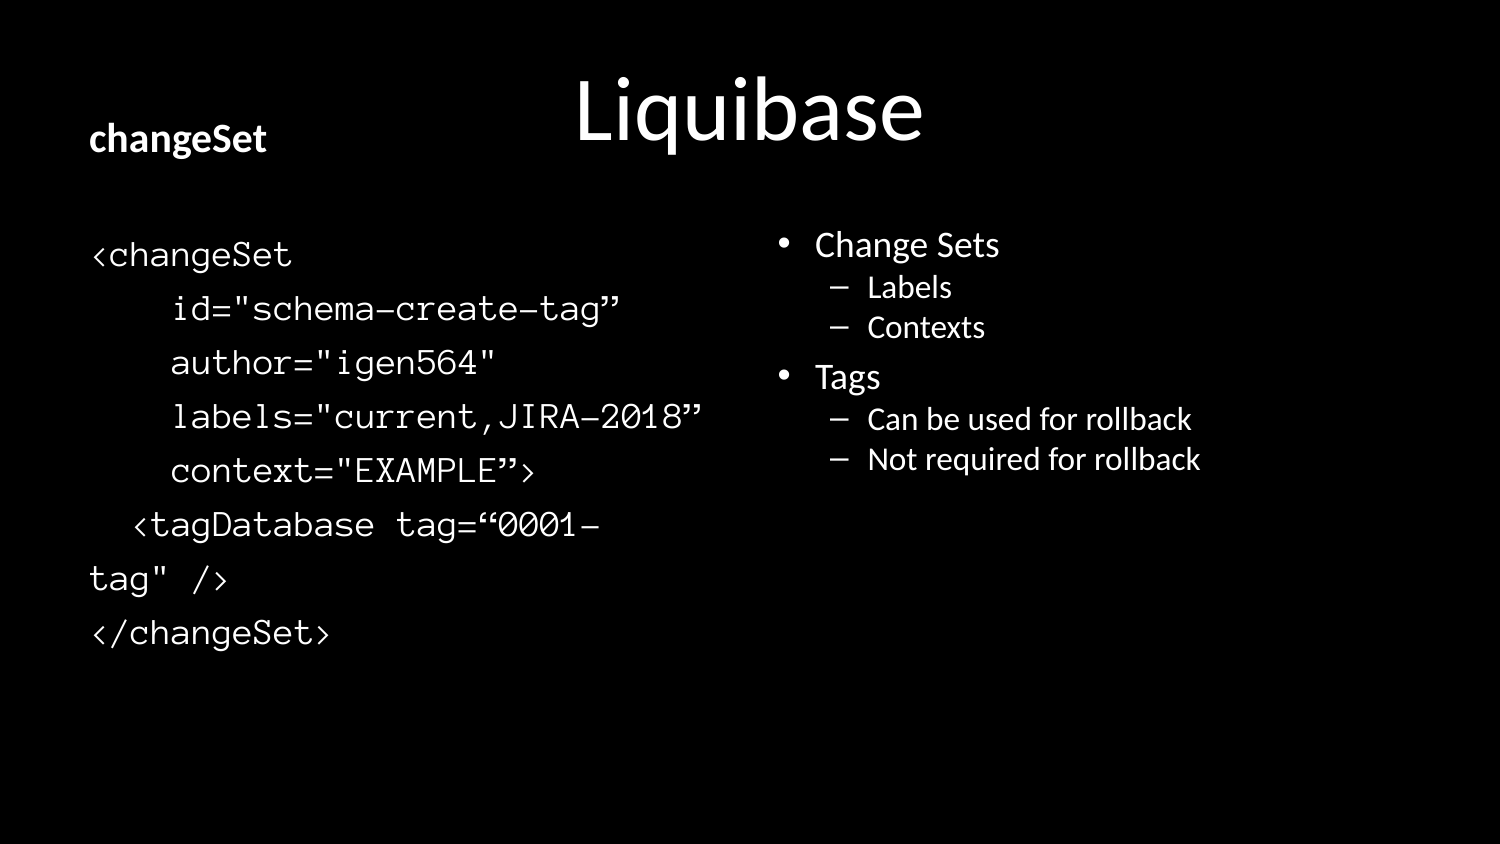

# Liquibase
changeSet
<changeSet
    id="schema-create-tag”
    author="igen564"
    labels="current,JIRA-2018”
    context="EXAMPLE”>
  <tagDatabase tag=“0001-tag" />
</changeSet>
Change Sets
Labels
Contexts
Tags
Can be used for rollback
Not required for rollback